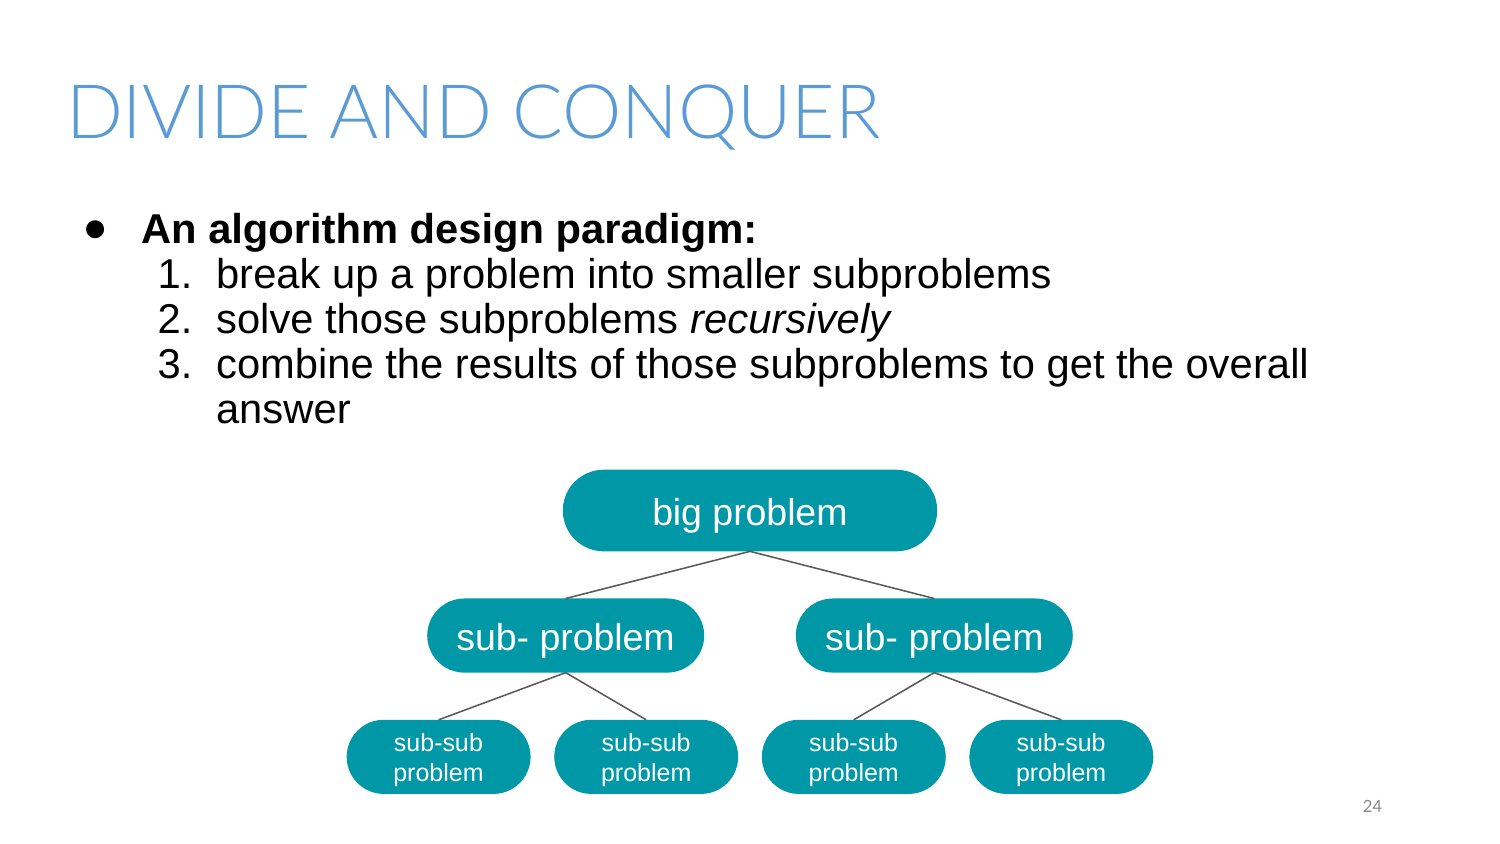

# DIVIDE AND CONQUER
An algorithm design paradigm:
break up a problem into smaller subproblems
solve those subproblems recursively
combine the results of those subproblems to get the overall answer
big problem
sub- problem
sub- problem
sub-sub problem
sub-sub problem
sub-sub problem
sub-sub problem
24